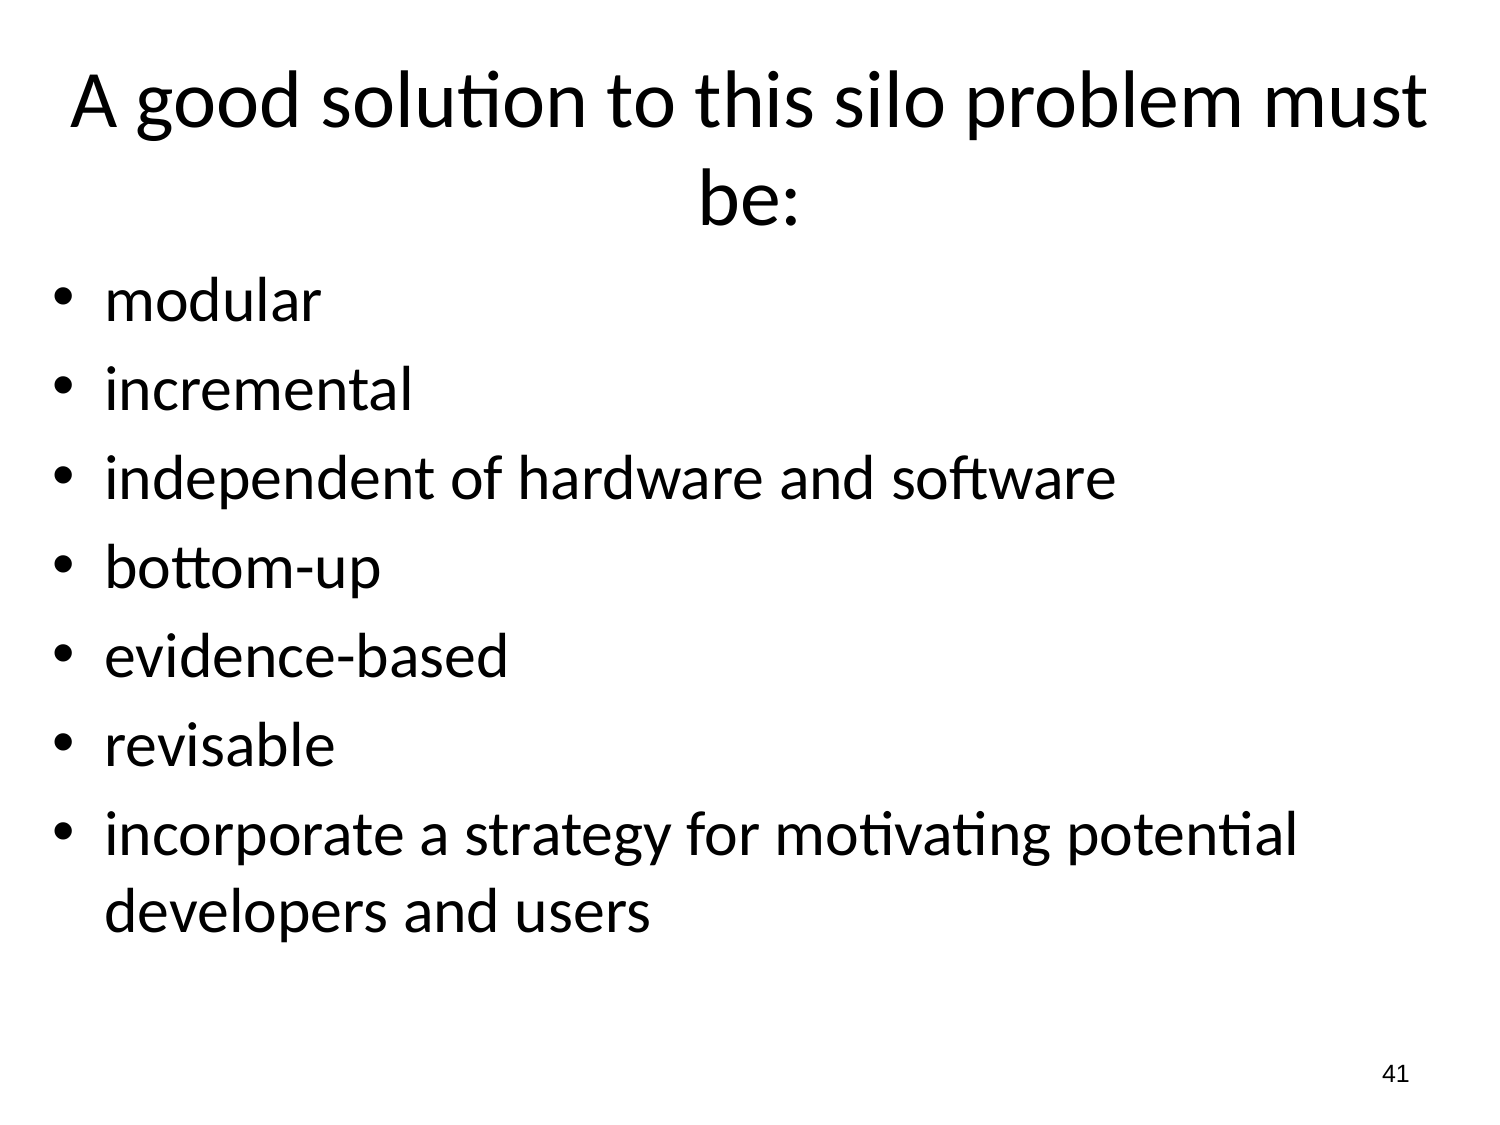

# A good solution to this silo problem must be:
modular
incremental
independent of hardware and software
bottom-up
evidence-based
revisable
incorporate a strategy for motivating potential developers and users
41